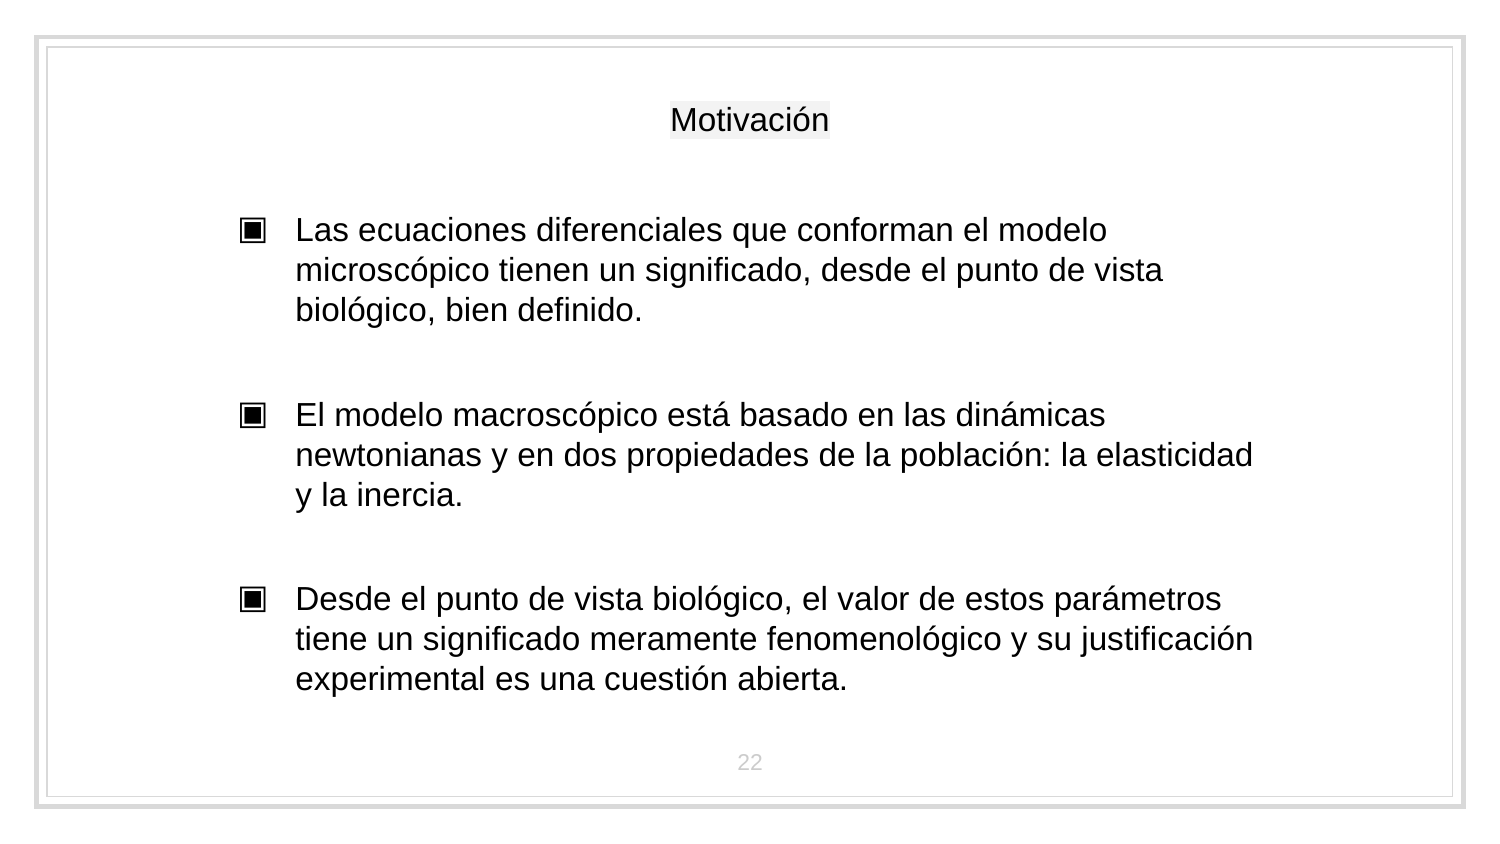

# Motivación
Las ecuaciones diferenciales que conforman el modelo microscópico tienen un significado, desde el punto de vista biológico, bien definido.

El modelo macroscópico está basado en las dinámicas newtonianas y en dos propiedades de la población: la elasticidad y la inercia.

Desde el punto de vista biológico, el valor de estos parámetros tiene un significado meramente fenomenológico y su justificación experimental es una cuestión abierta.
22